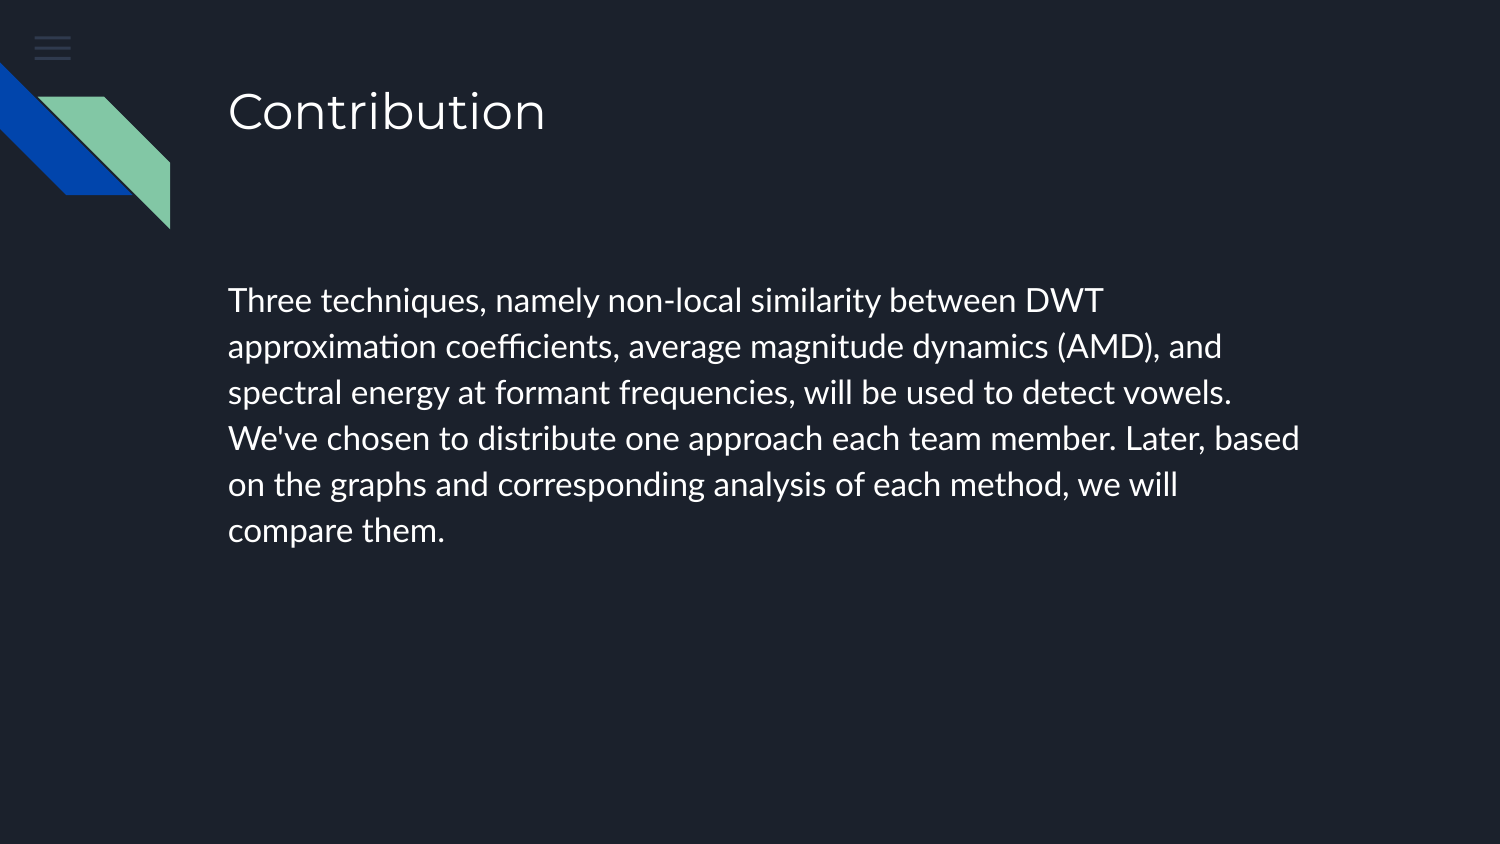

# Contribution

Three techniques, namely non-local similarity between DWT approximation coefficients, average magnitude dynamics (AMD), and spectral energy at formant frequencies, will be used to detect vowels. We've chosen to distribute one approach each team member. Later, based on the graphs and corresponding analysis of each method, we will compare them.